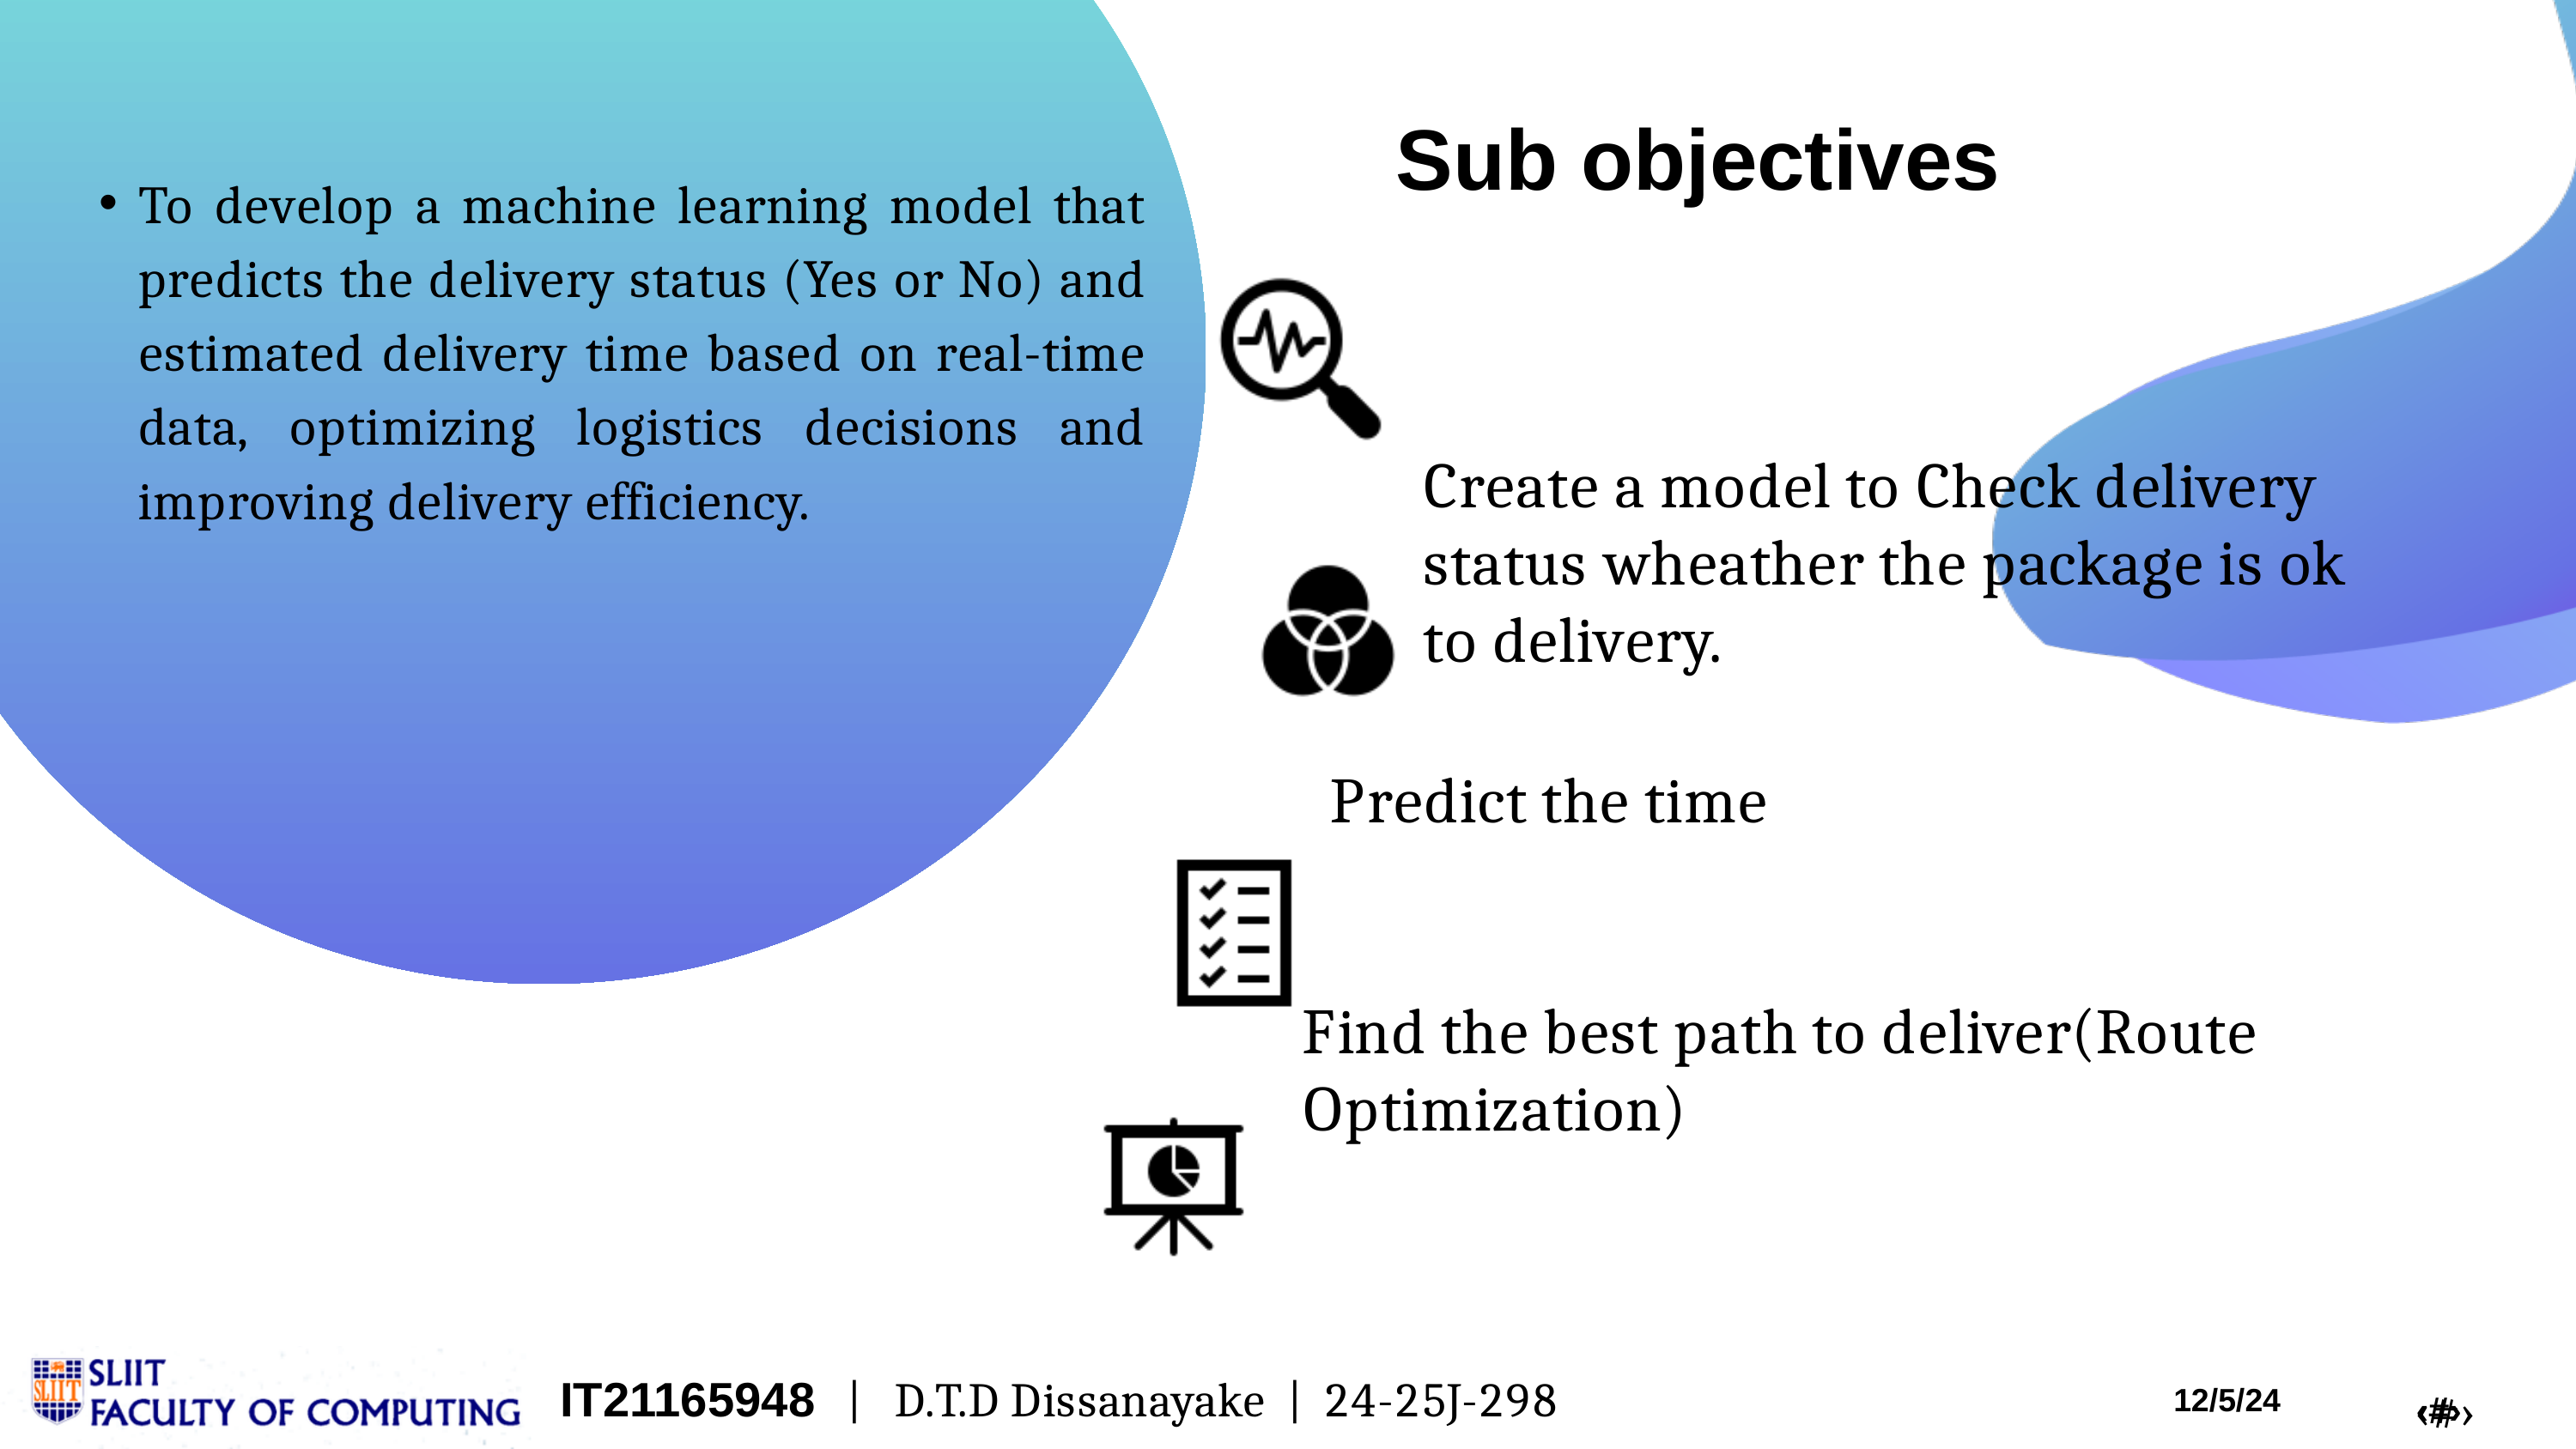

OBJECTIVE

Sub objectives

To develop a machine learning model that predicts the delivery status (Yes or No) and estimated delivery time based on real-time data, optimizing logistics decisions and improving delivery efficiency.

Create a model to Check delivery status wheather the package is ok to delivery.

Predict the time

Find the best path to deliver(Route Optimization)

IT21165948   |   D.T.D Dissanayake  |  24-25J-298

‹#›

‹#›

12/5/24